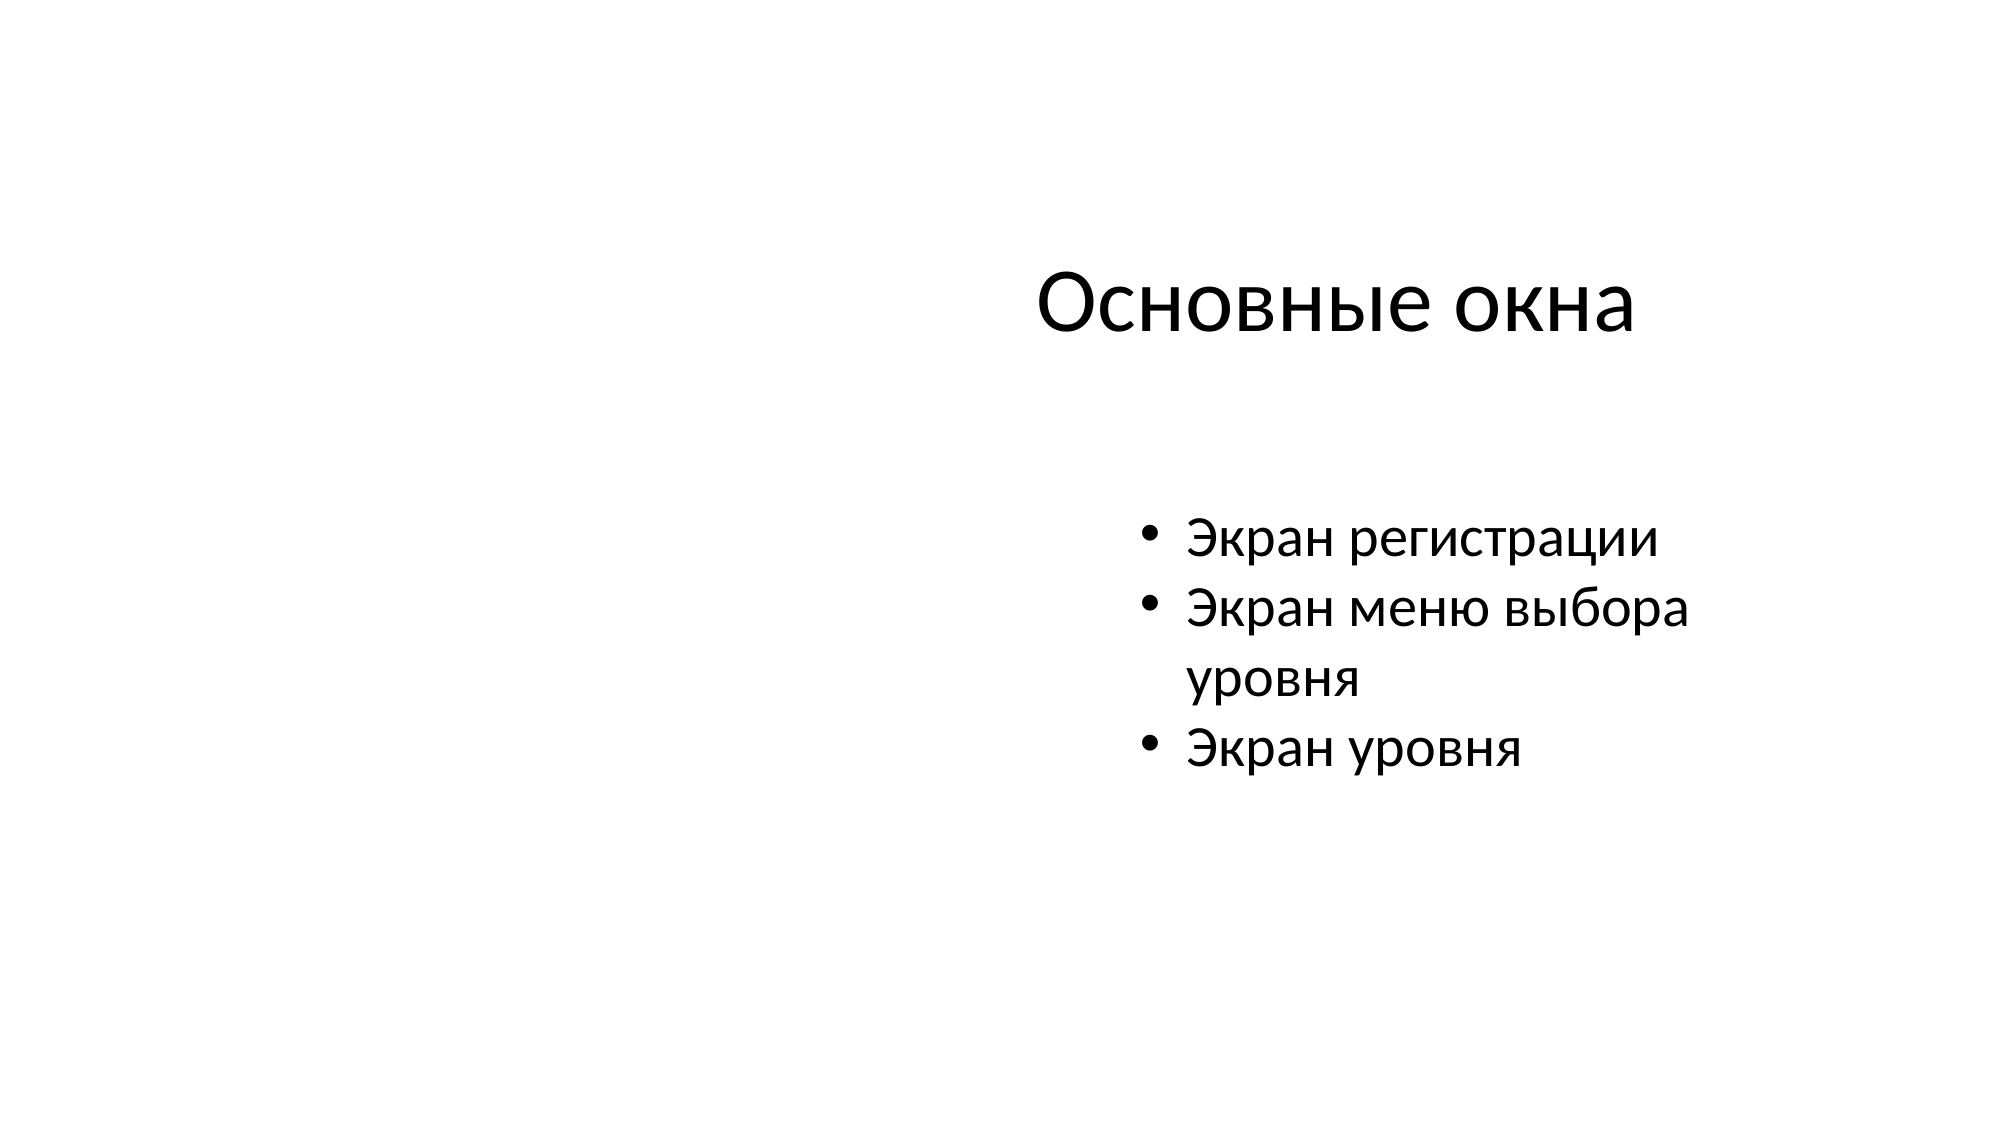

# Основные окна
Экран регистрации
Экран меню выбора уровня
Экран уровня